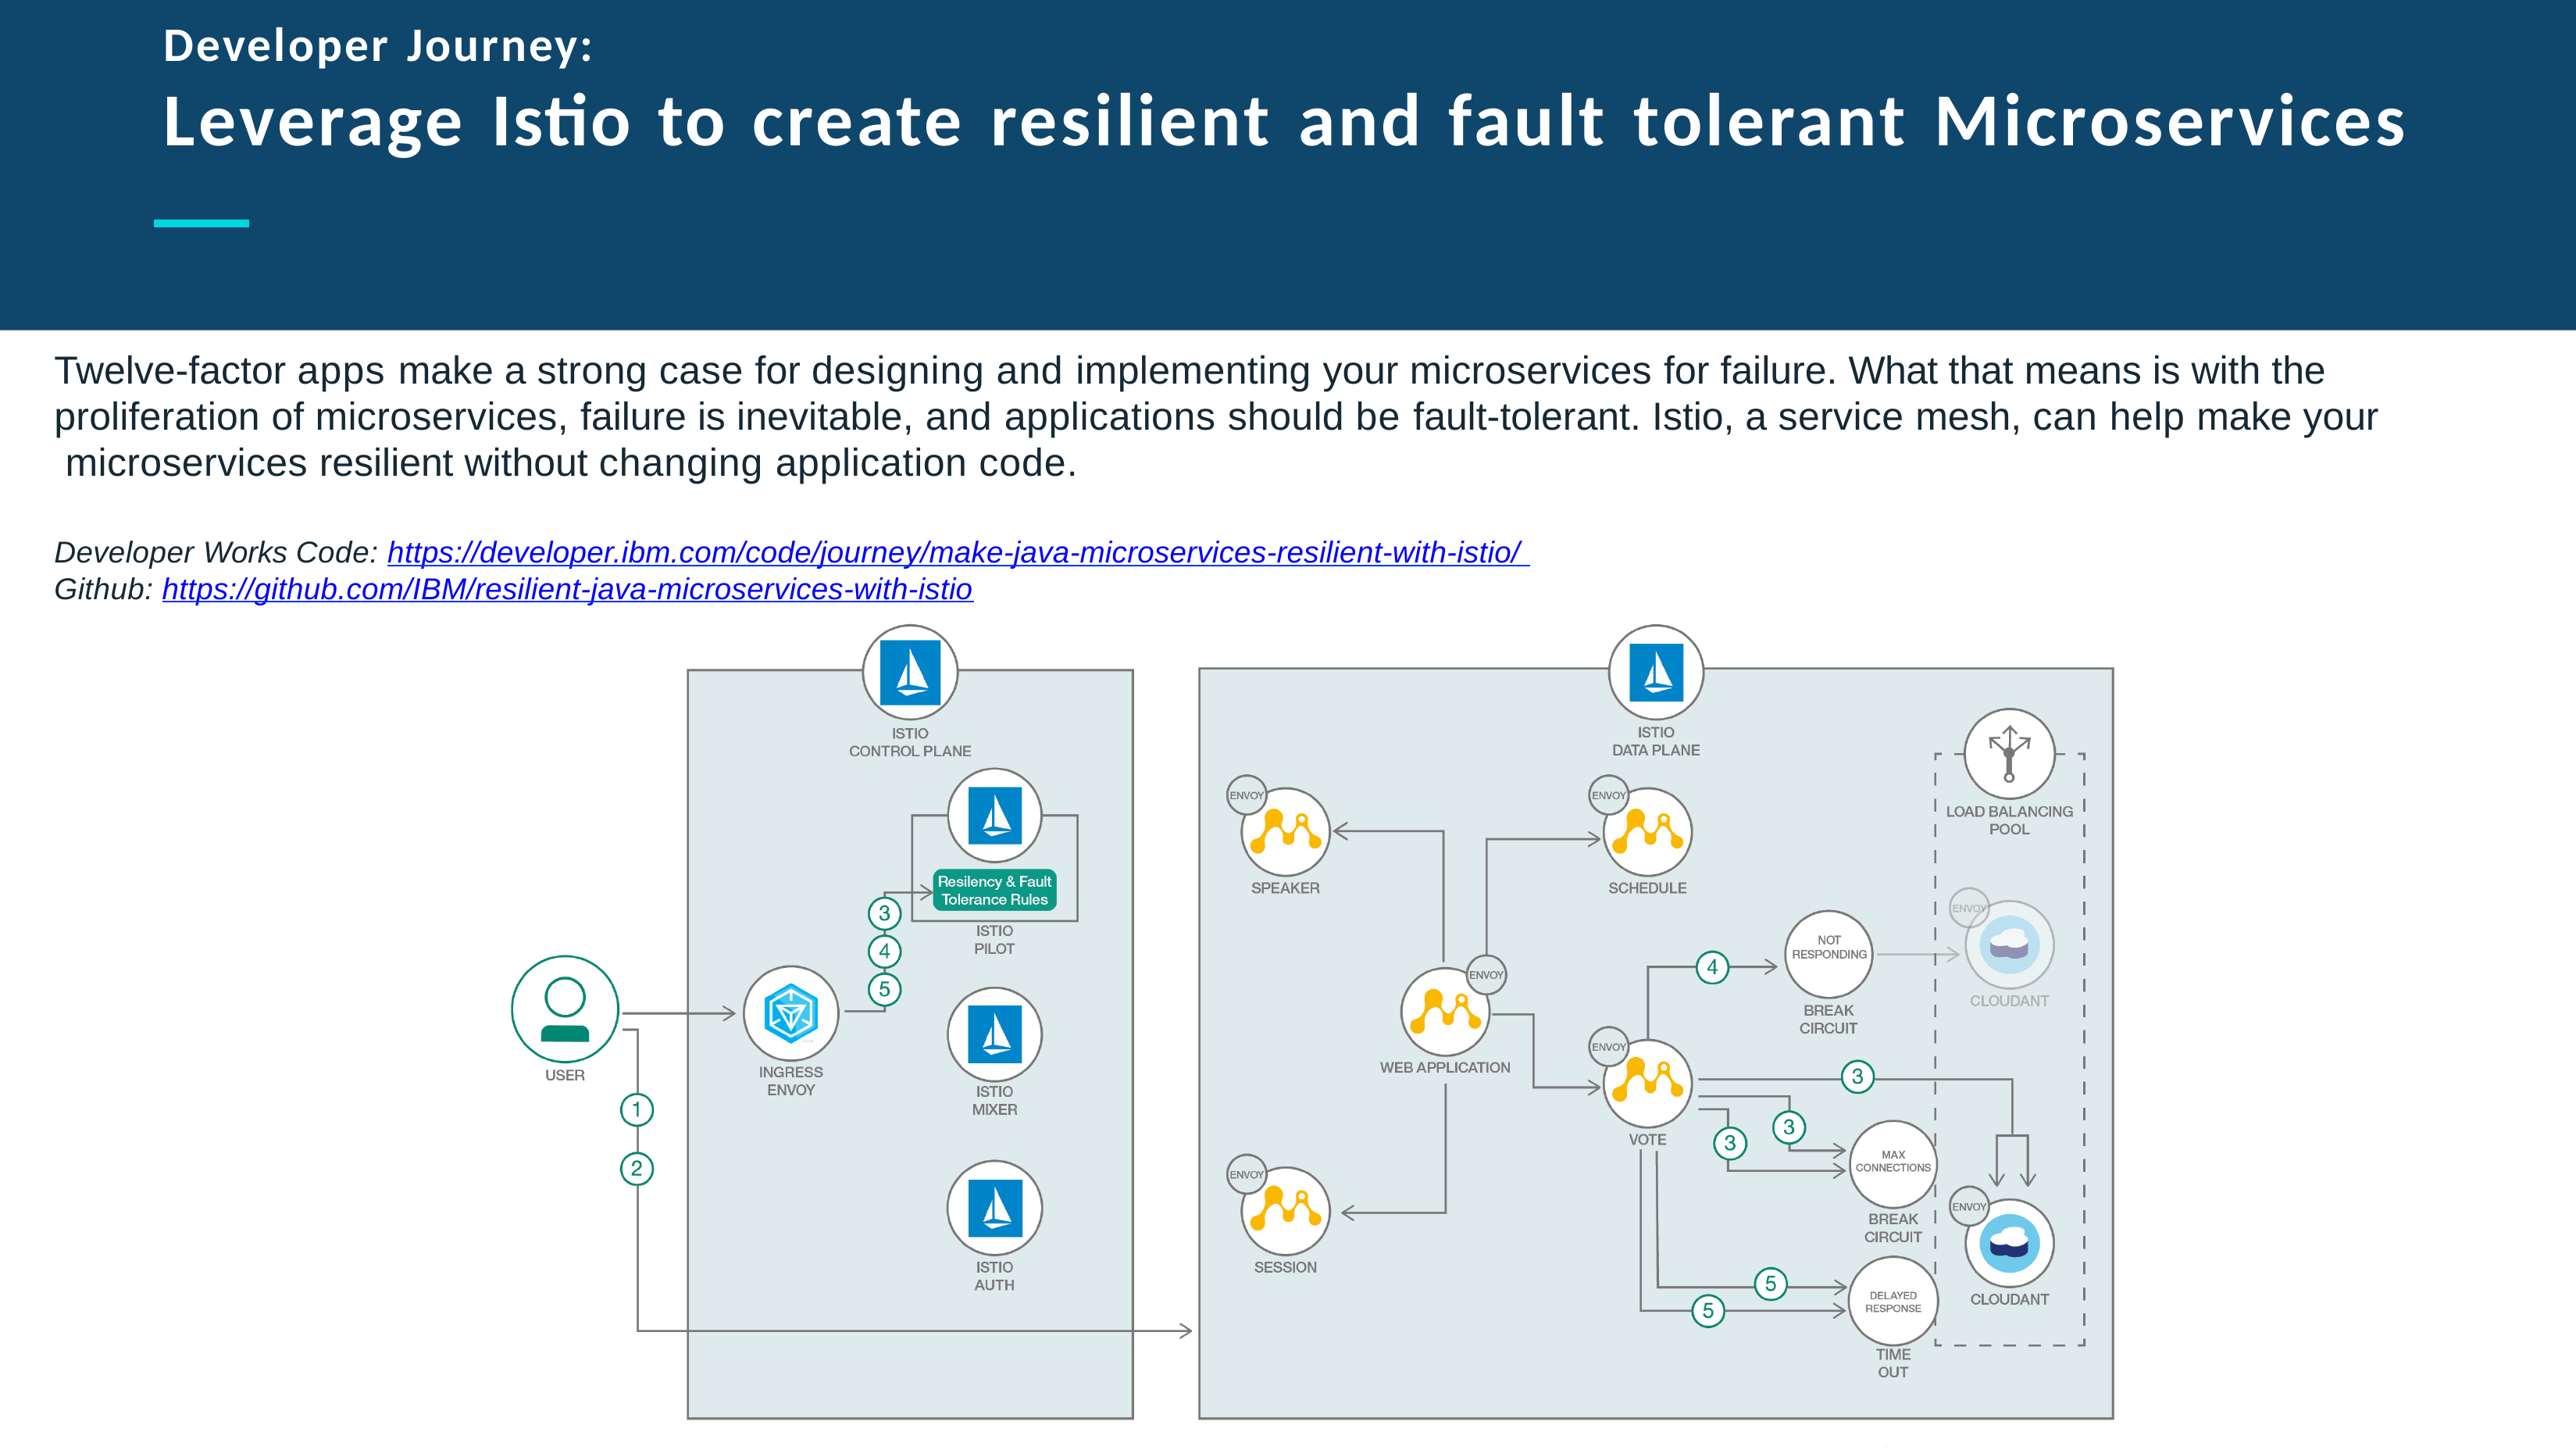

# Developer Journey:
Leverage Istio to create resilient and fault tolerant Microservices
Slide Title Goes Here
Twelve-factor apps make a strong case for designing and implementing your microservices for failure. What that means is with the  proliferation of microservices, failure is inevitable, and applications should be fault-tolerant. Istio, a service mesh, can help make your  microservices resilient without changing application code.

Developer Works Code: https://developer.ibm.com/code/journey/make-java-microservices-resilient-with-istio/  Github: https://github.com/IBM/resilient-java-microservices-with-istio